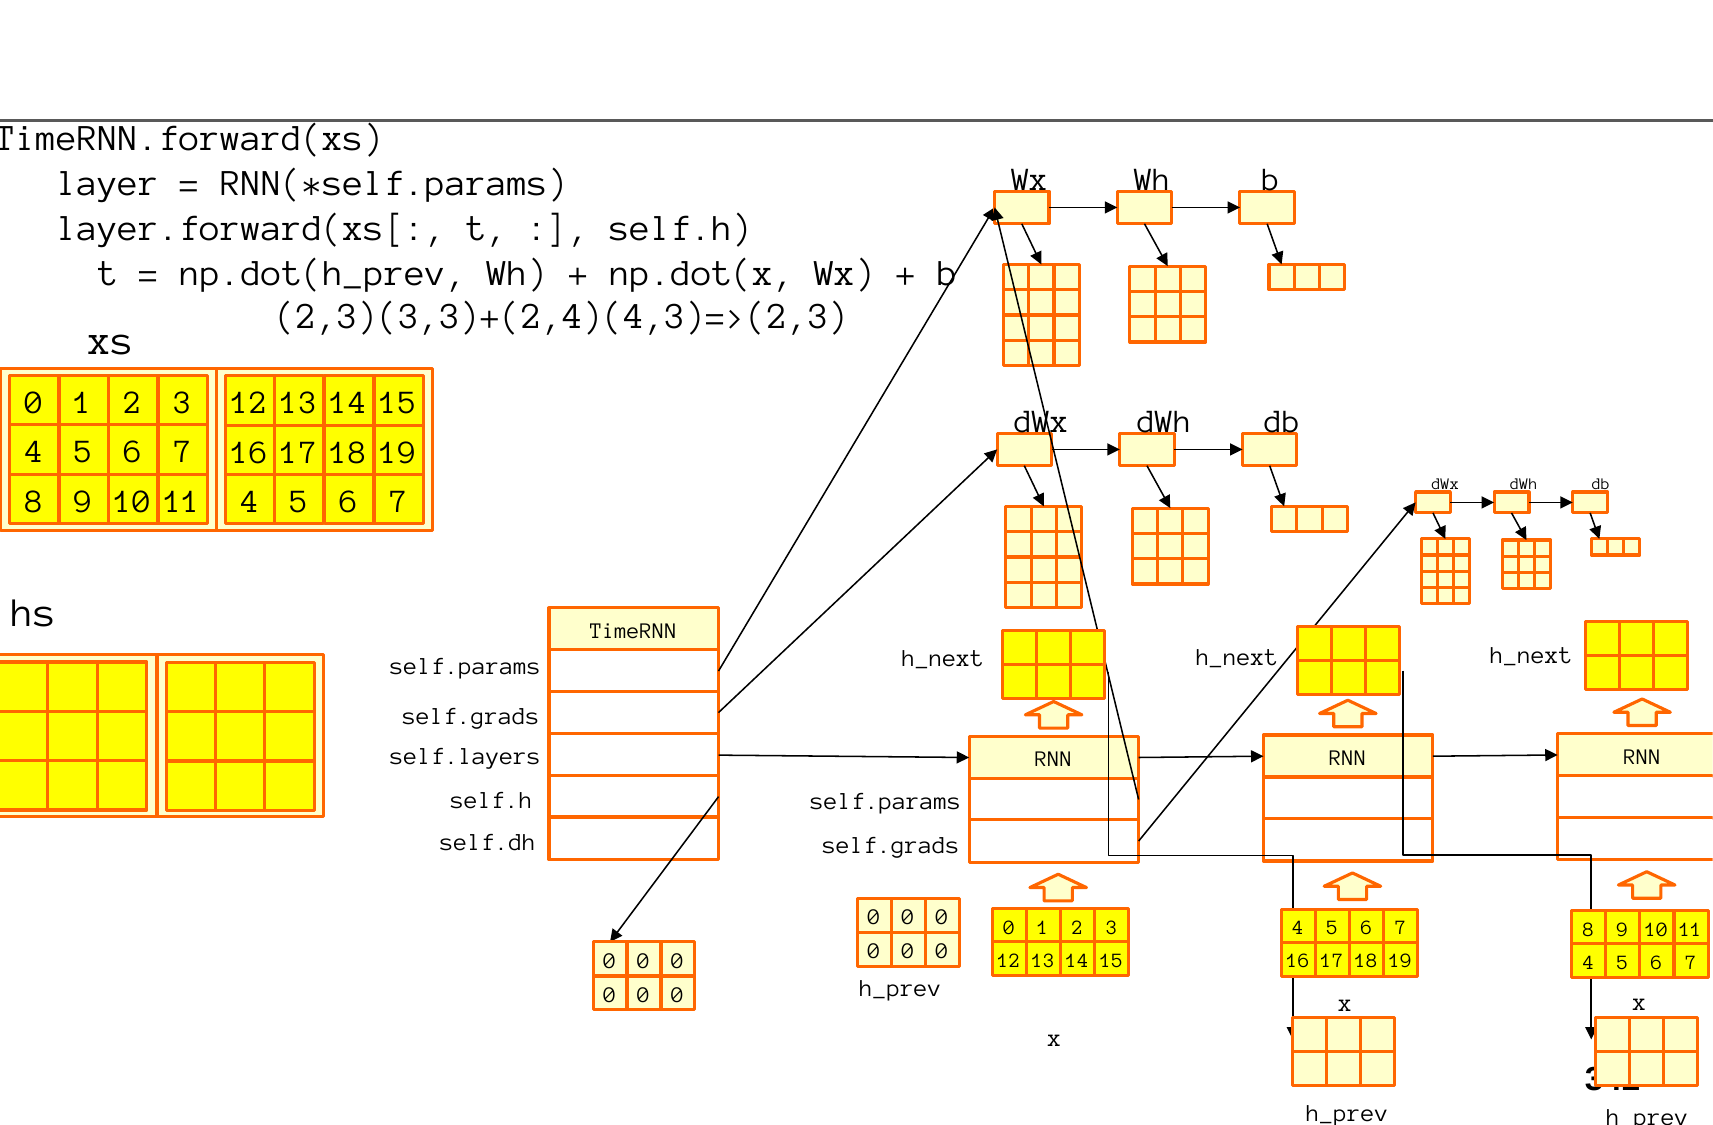

TimeRNN.forward(xs)
   layer = RNN(*self.params)
   layer.forward(xs[:, t, :], self.h)
     t = np.dot(h_prev, Wh) + np.dot(x, Wx) + b
Wx
Wh
b

(2,3)(3,3)+(2,4)(4,3)=>(2,3)

xs

0
1
2
3
12
13
14
15
dWx
dWh
db
4
5
6
7
16
17
18
19

dWx
dWh
db

8
9
10
11
4
5
6
7

hs

TimeRNN

h_next
h_next
h_next
self.params

self.grads

self.layers
RNN

RNN
RNN

self.h
self.params

self.dh

self.grads

0
0
0
0
0
0
0
1
2
3
4
5
6
7
8
9
10
11
12
13
14
15
0
0
0
0
0
0
16
17
18
19
4
5
6
7
h_prev
x
x
x

h_prev
h_prev